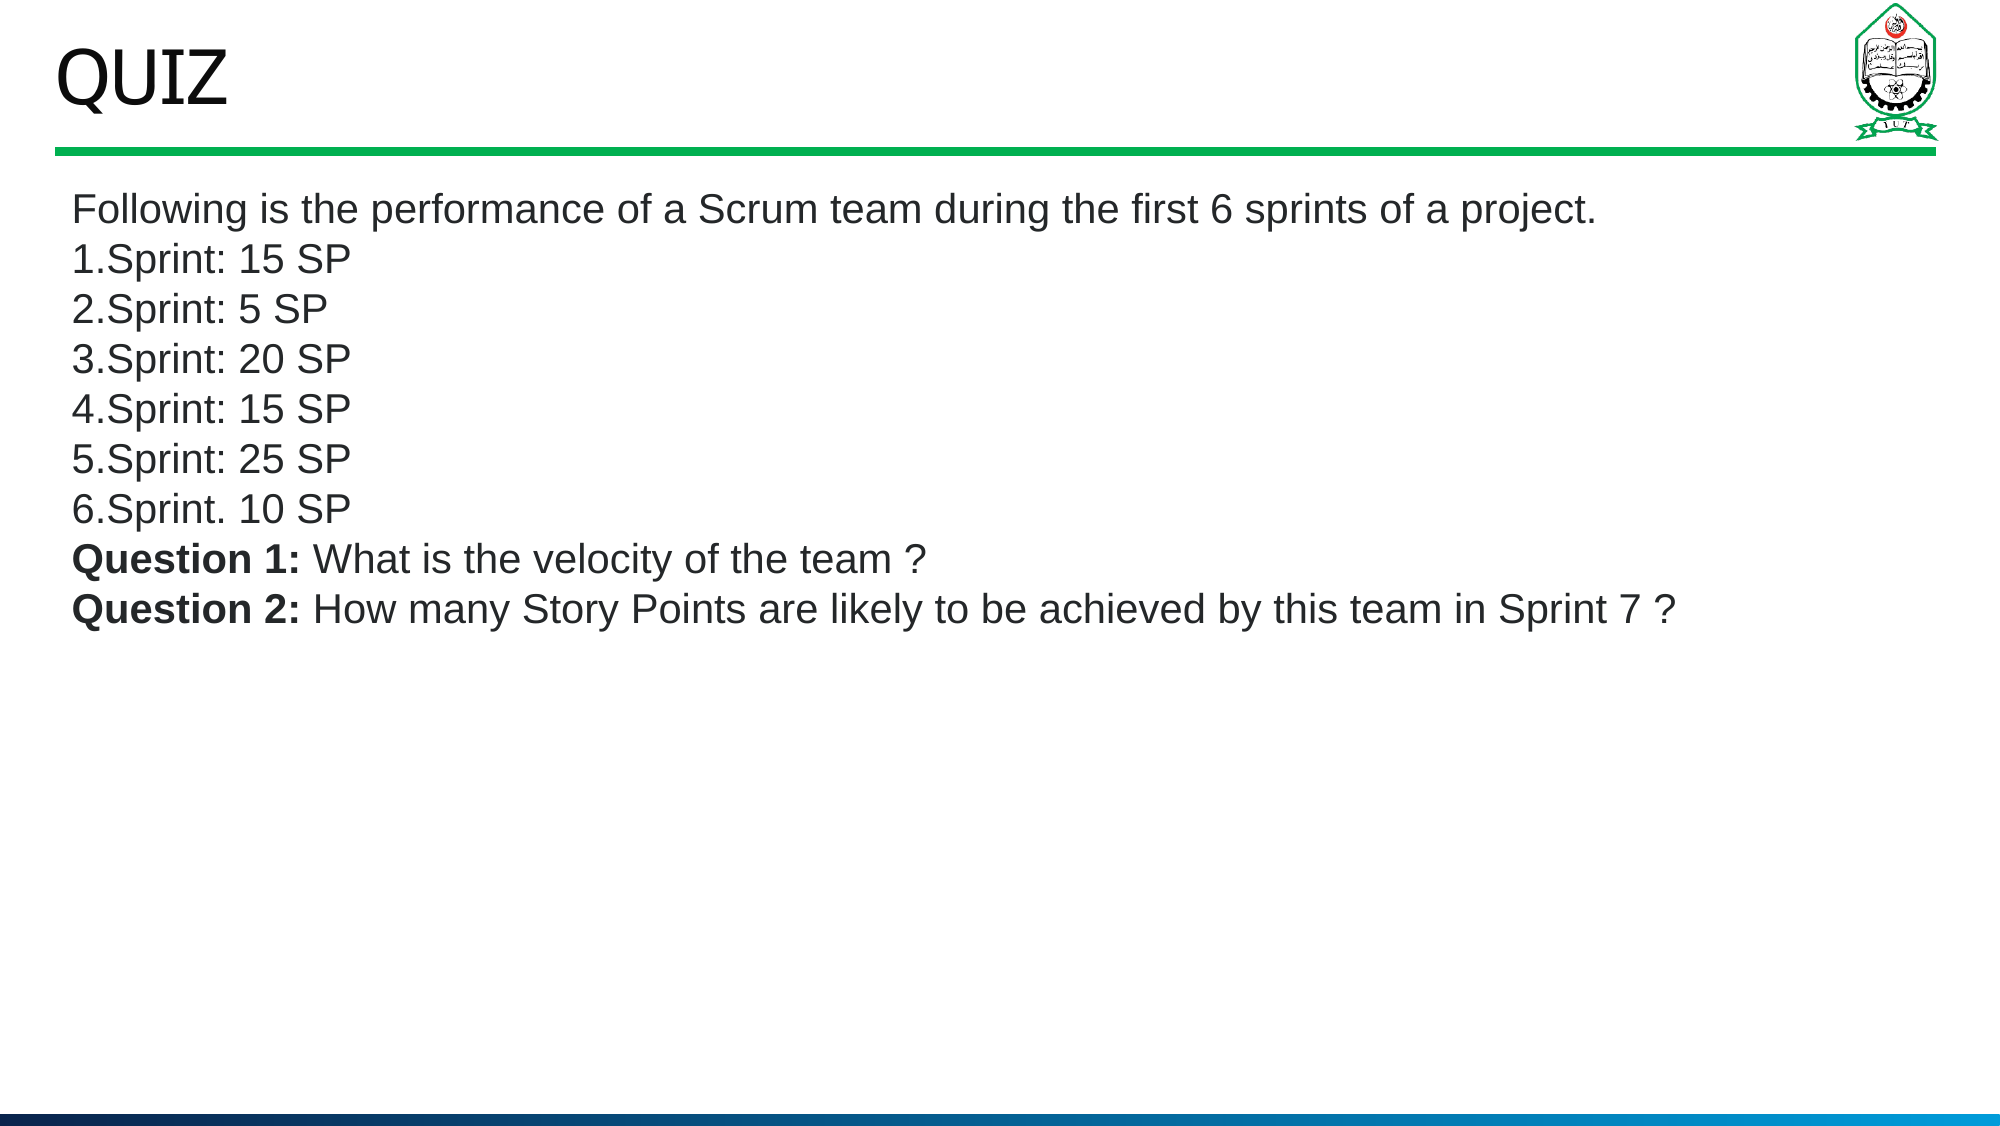

# Quiz
Following is the performance of a Scrum team during the first 6 sprints of a project.
Sprint: 15 SP
Sprint: 5 SP
Sprint: 20 SP
Sprint: 15 SP
Sprint: 25 SP
Sprint. 10 SP
Question 1: What is the velocity of the team ?
Question 2: How many Story Points are likely to be achieved by this team in Sprint 7 ?